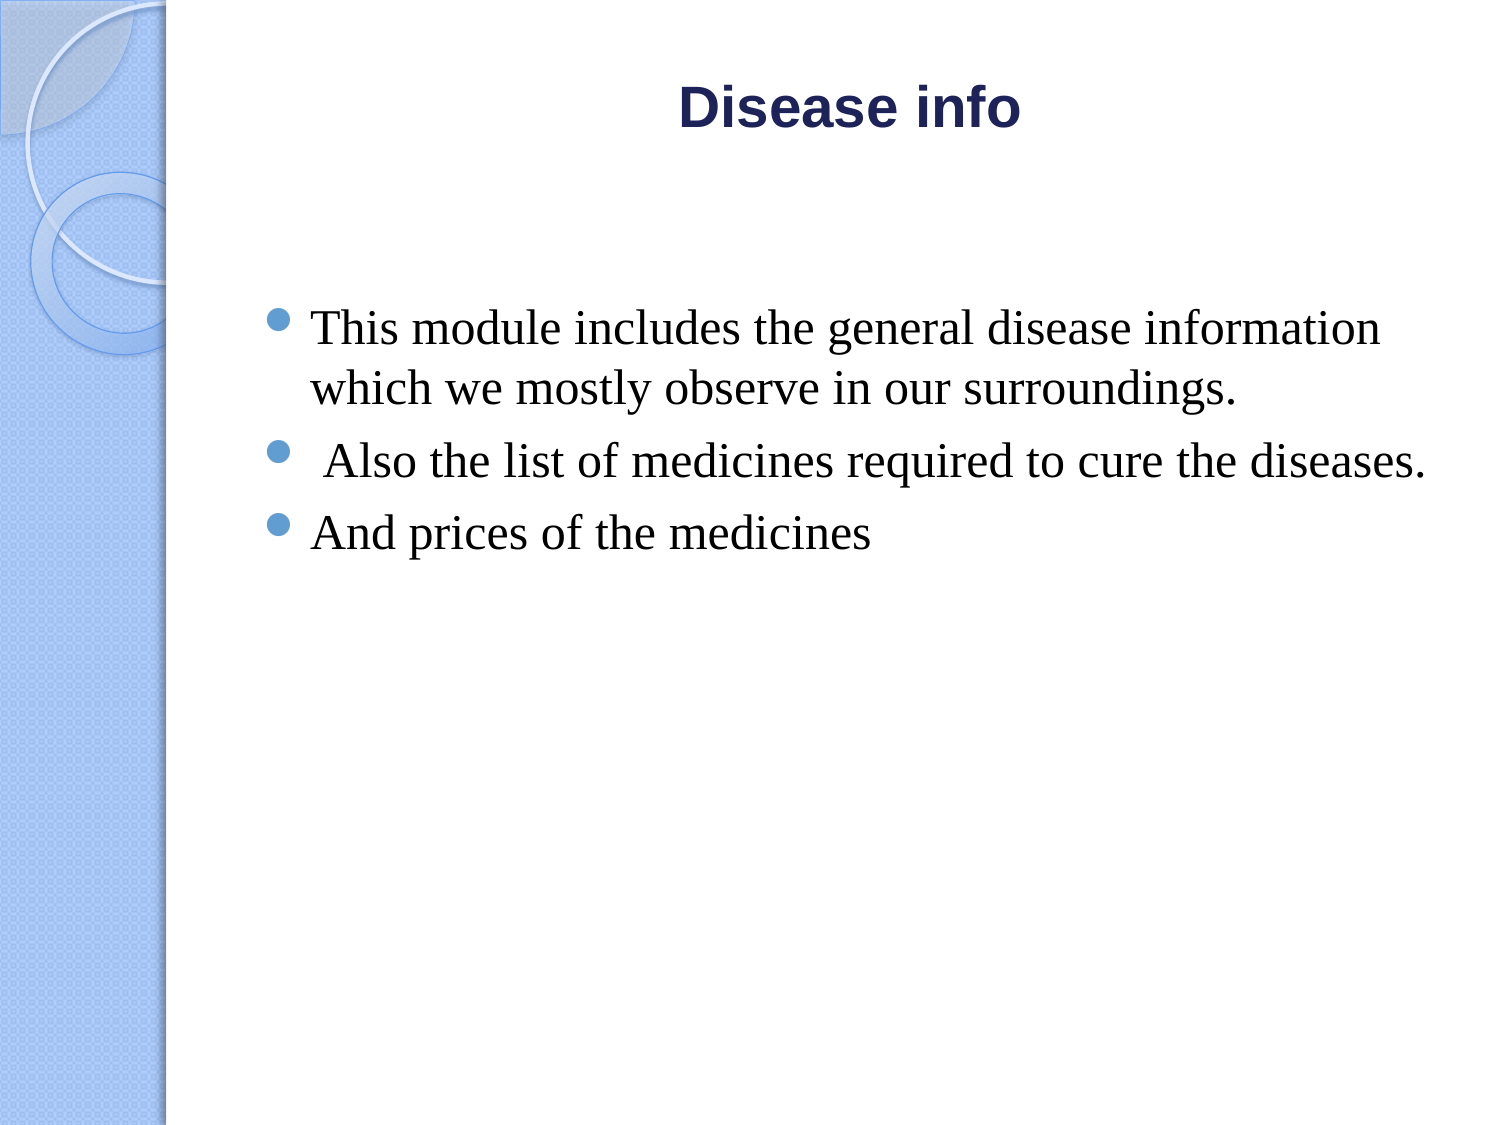

# Disease info
This module includes the general disease information which we mostly observe in our surroundings.
 Also the list of medicines required to cure the diseases.
And prices of the medicines